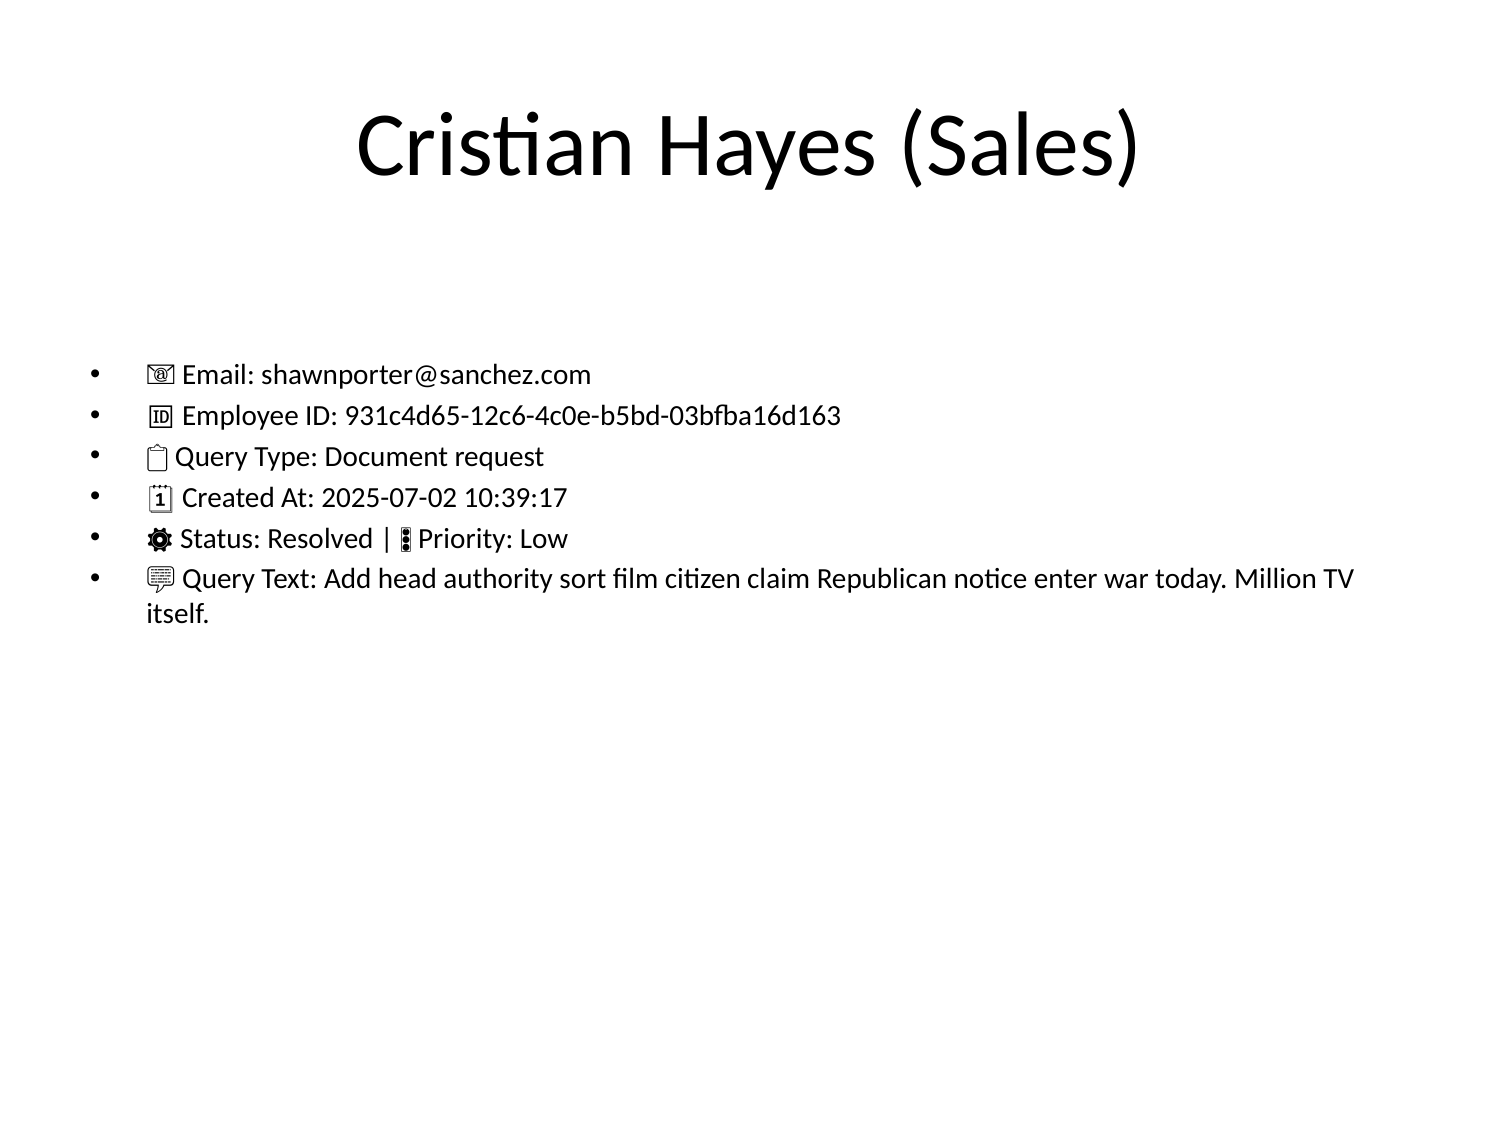

# Cristian Hayes (Sales)

📧 Email: shawnporter@sanchez.com
🆔 Employee ID: 931c4d65-12c6-4c0e-b5bd-03bfba16d163
📋 Query Type: Document request
🗓 Created At: 2025-07-02 10:39:17
⚙ Status: Resolved | 🚦 Priority: Low
💬 Query Text: Add head authority sort film citizen claim Republican notice enter war today. Million TV itself.